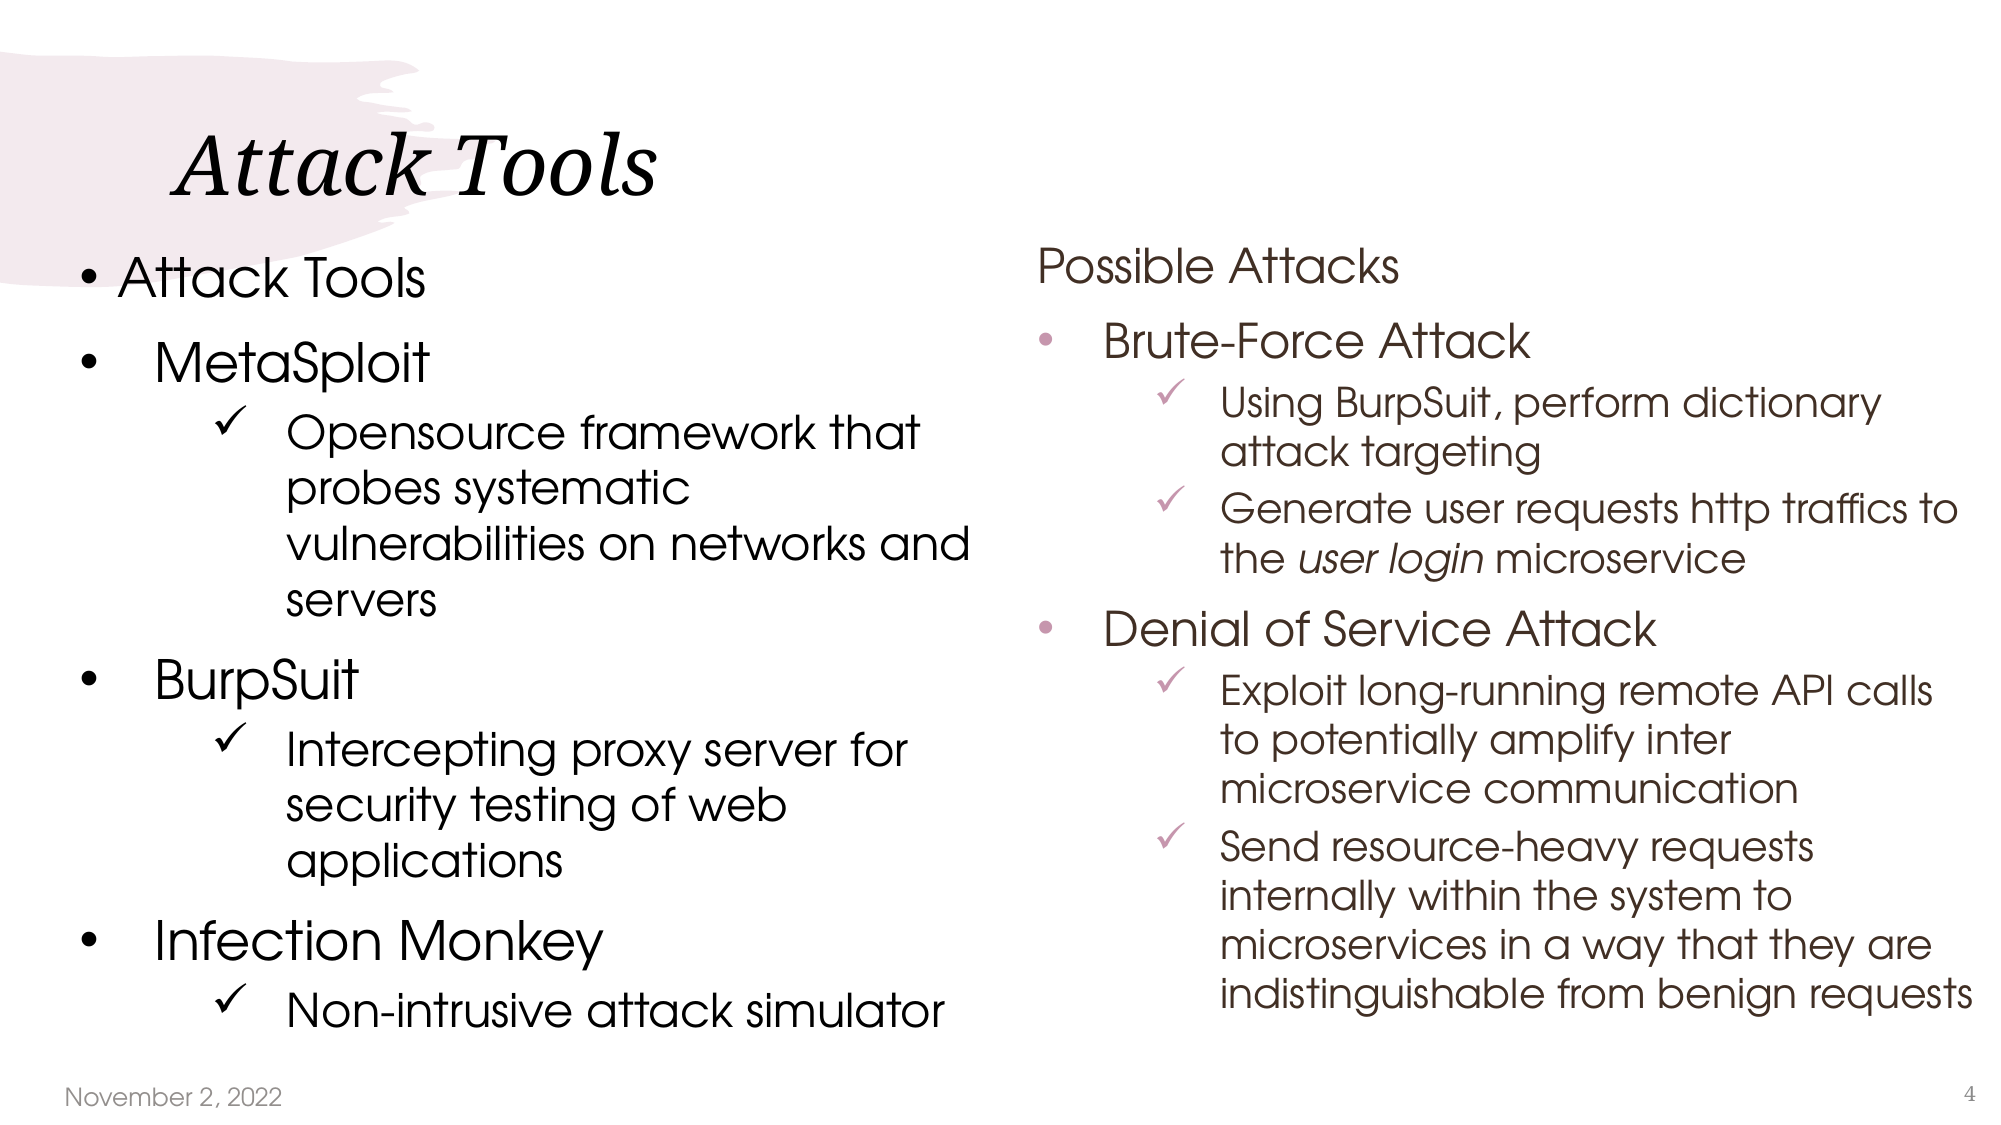

# Attack Tools
Attack Tools
MetaSploit
Opensource framework that probes systematic vulnerabilities on networks and servers
BurpSuit
Intercepting proxy server for security testing of web applications
Infection Monkey
Non-intrusive attack simulator
Possible Attacks
Brute-Force Attack
Using BurpSuit, perform dictionary attack targeting
Generate user requests http traffics to the user login microservice
Denial of Service Attack
Exploit long-running remote API calls to potentially amplify inter microservice communication
Send resource-heavy requests internally within the system to microservices in a way that they are indistinguishable from benign requests

4
November 2, 2022